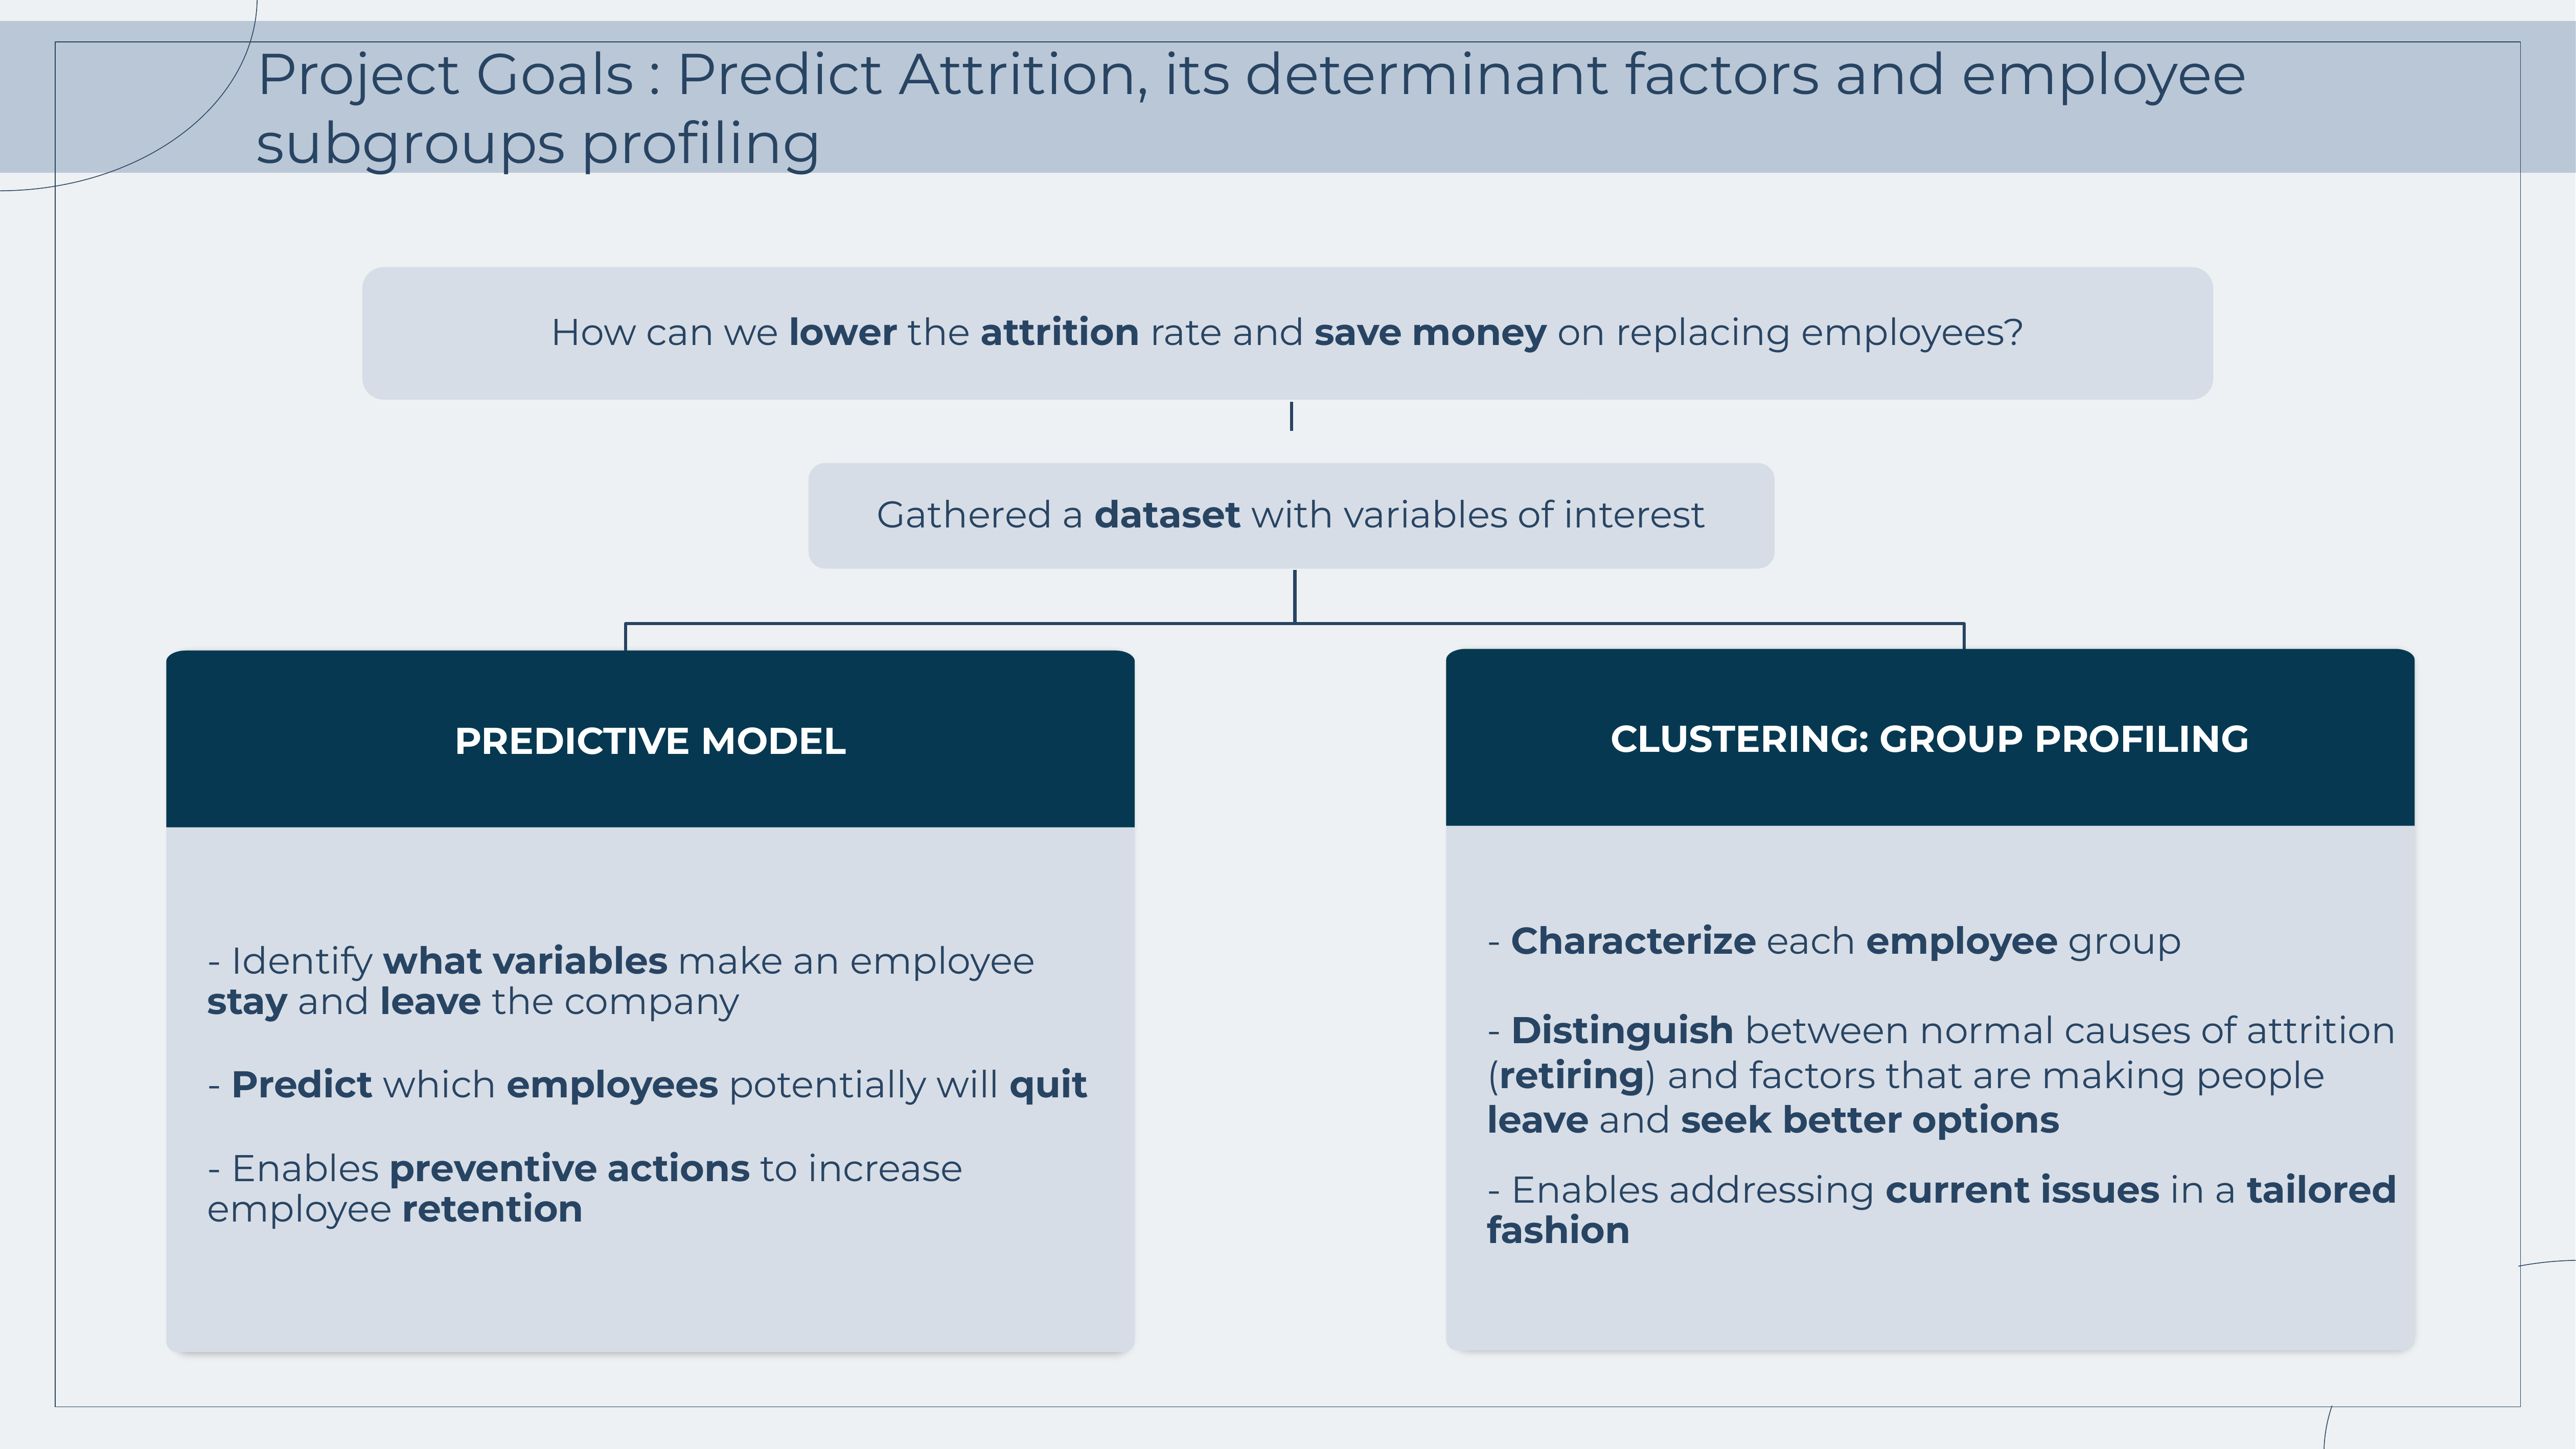

# Project Goals : Predict Attrition, its determinant factors and employee subgroups profiling

How can we lower the attrition rate and save money on replacing employees?

Gathered a dataset with variables of interest

Clustering: Group Profiling

- Characterize each employee group

- Distinguish between normal causes of attrition
(retiring) and factors that are making people leave and seek better options

- Enables addressing current issues in a tailored fashion
Predictive Model

- Identify what variables make an employee stay and leave the company

- Predict which employees potentially will quit

- Enables preventive actions to increase employee retention